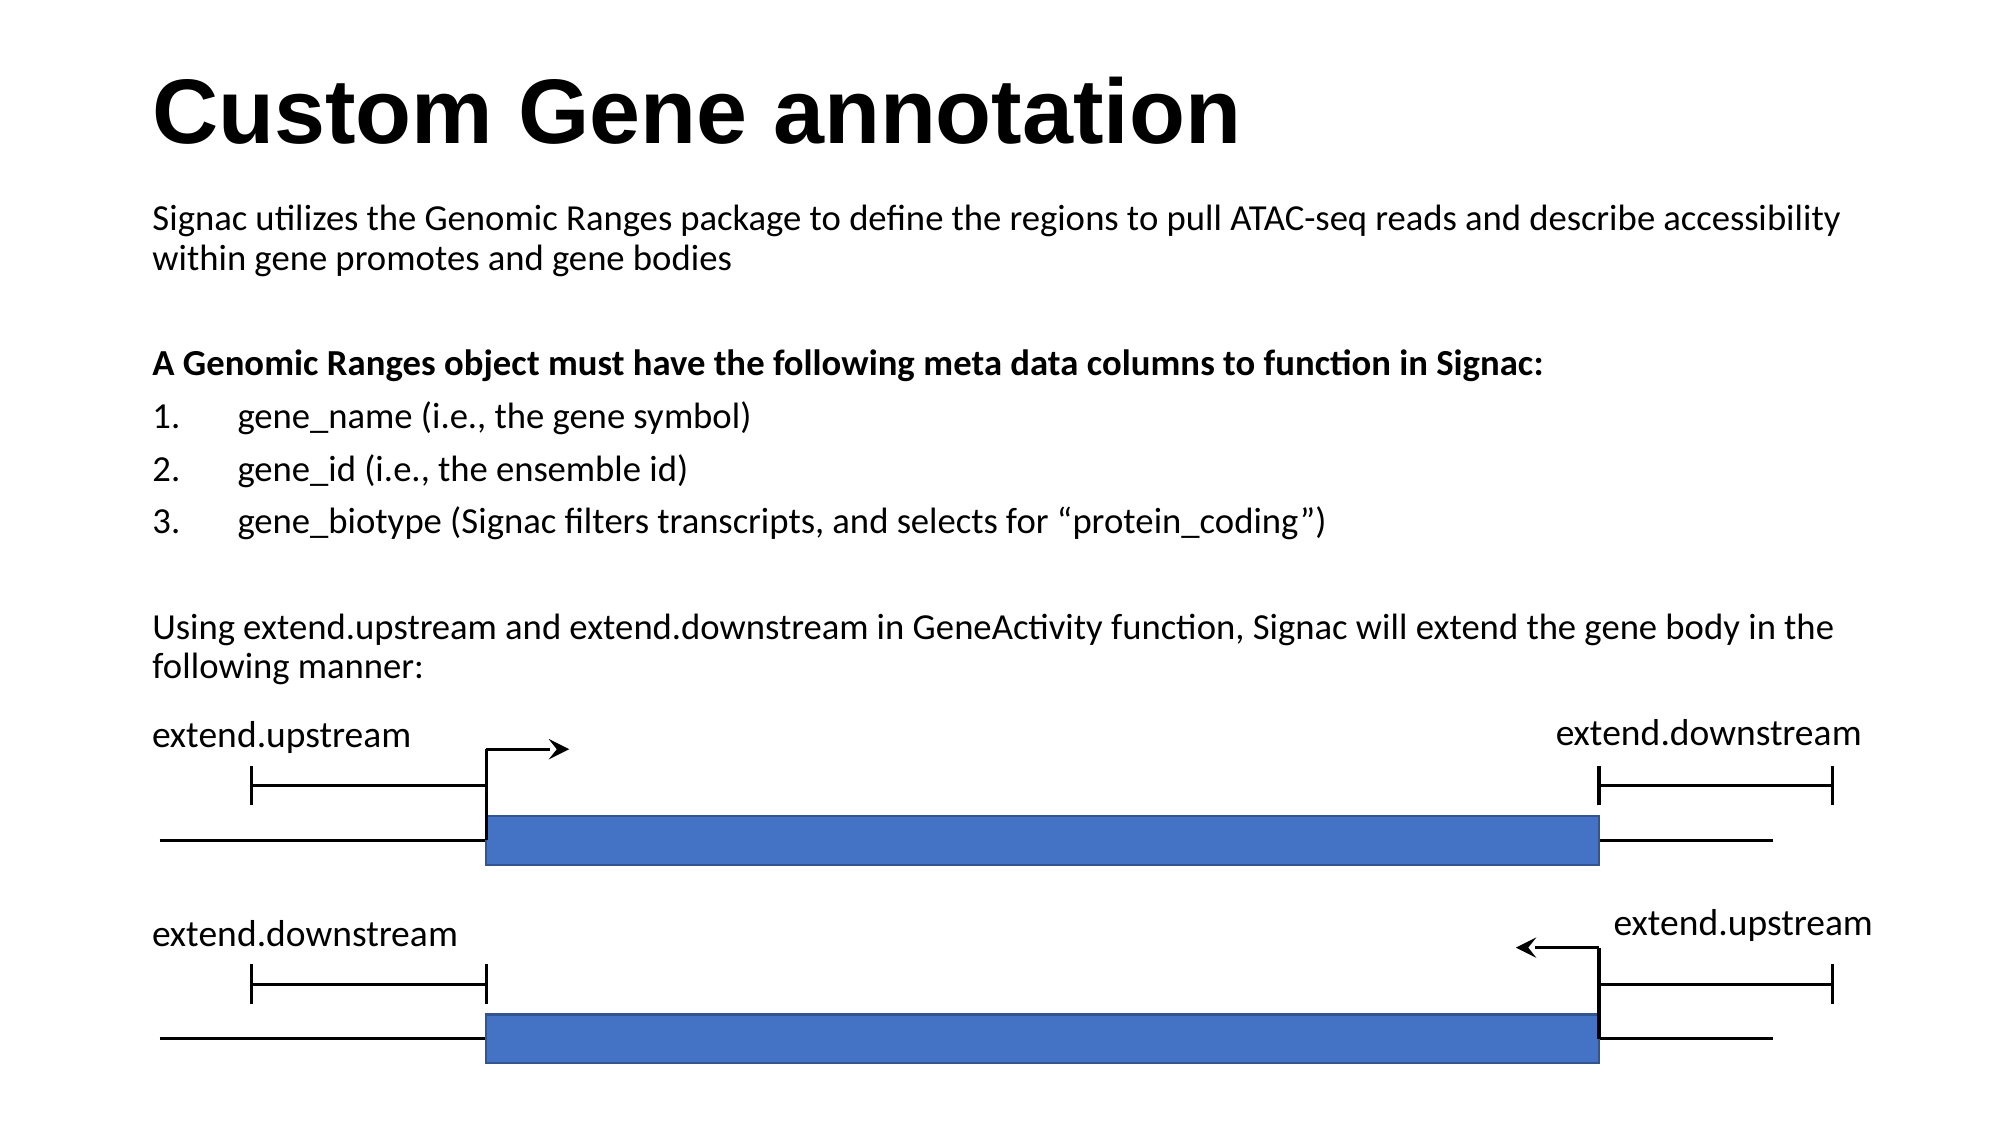

# Custom Gene annotation
Signac utilizes the Genomic Ranges package to define the regions to pull ATAC-seq reads and describe accessibility within gene promotes and gene bodies

A Genomic Ranges object must have the following meta data columns to function in Signac:
gene_name (i.e., the gene symbol)
gene_id (i.e., the ensemble id)
gene_biotype (Signac filters transcripts, and selects for “protein_coding”)

Using extend.upstream and extend.downstream in GeneActivity function, Signac will extend the gene body in the following manner:
extend.downstream
extend.upstream

extend.upstream
extend.downstream